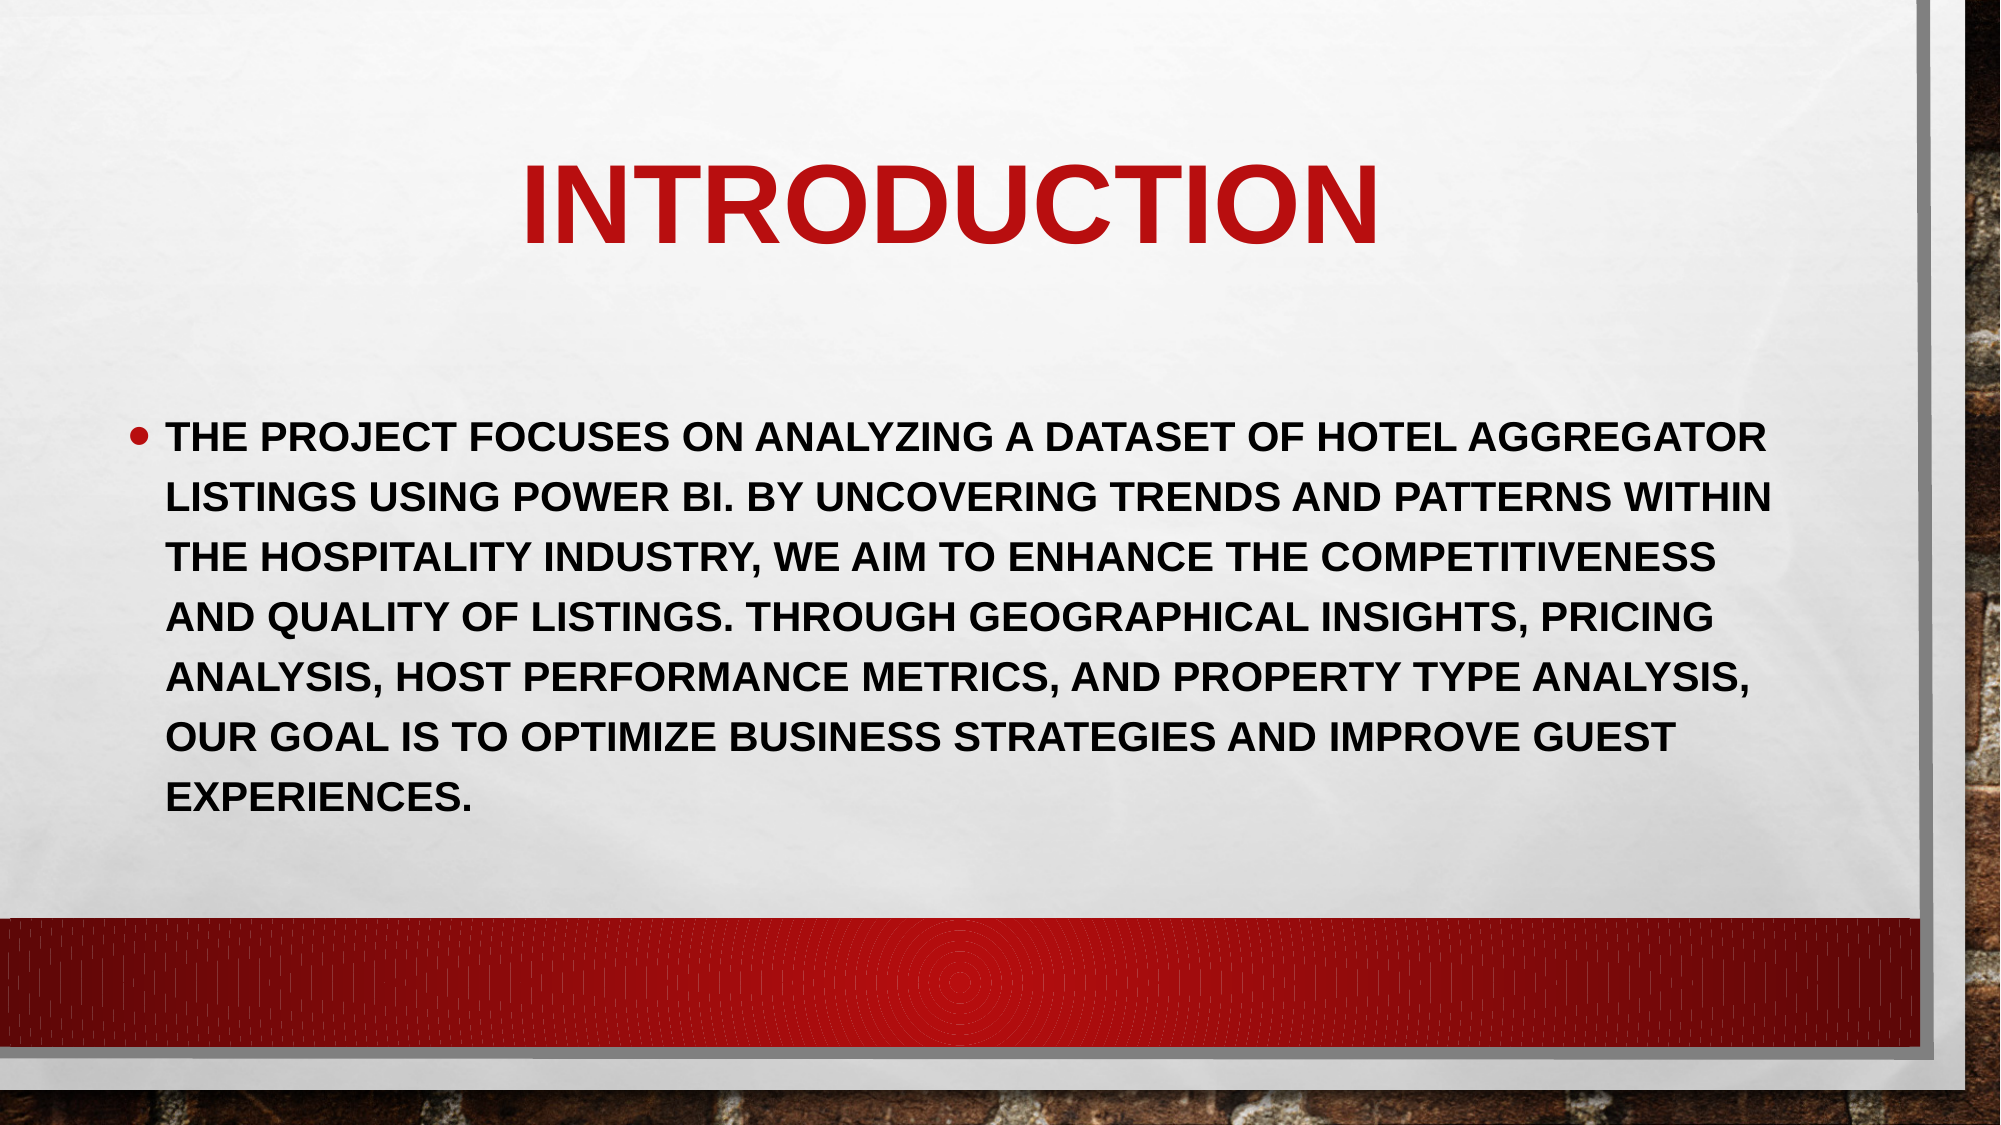

# INTRODUCTION
The project focuses on analyzing a dataset of hotel aggregator listings using Power BI. By uncovering trends and patterns within the hospitality industry, we aim to enhance the competitiveness and quality of listings. Through geographical insights, pricing analysis, host performance metrics, and property type analysis, our goal is to optimize business strategies and improve guest experiences.